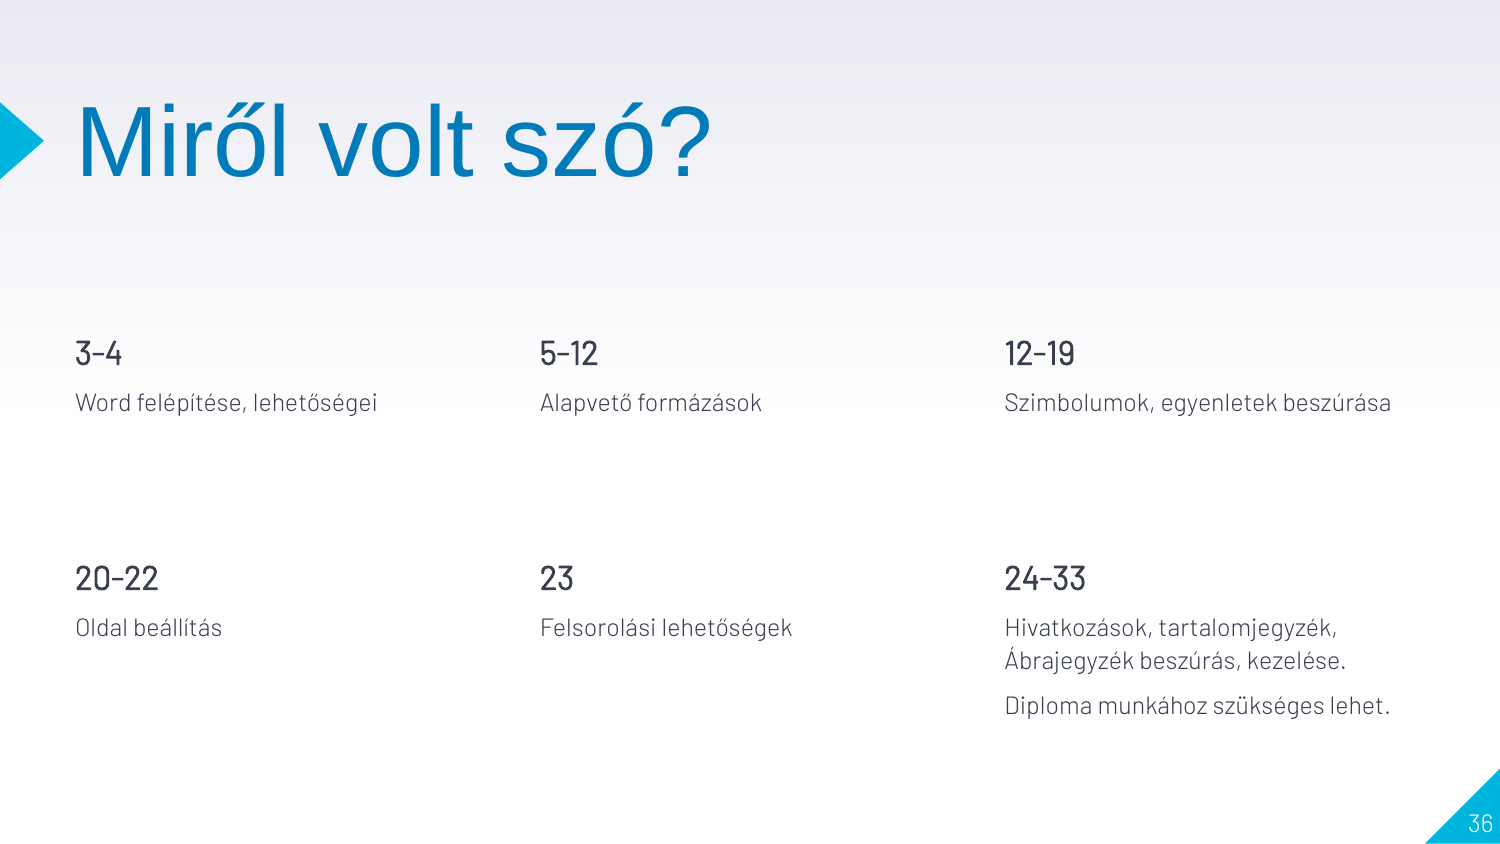

# Miről volt szó?
3-4
Word felépítése, lehetőségei
5-12
Alapvető formázások
12-19
Szimbolumok, egyenletek beszúrása
20-22
Oldal beállítás
23
Felsorolási lehetőségek
24-33
Hivatkozások, tartalomjegyzék, Ábrajegyzék beszúrás, kezelése.
Diploma munkához szükséges lehet.

36